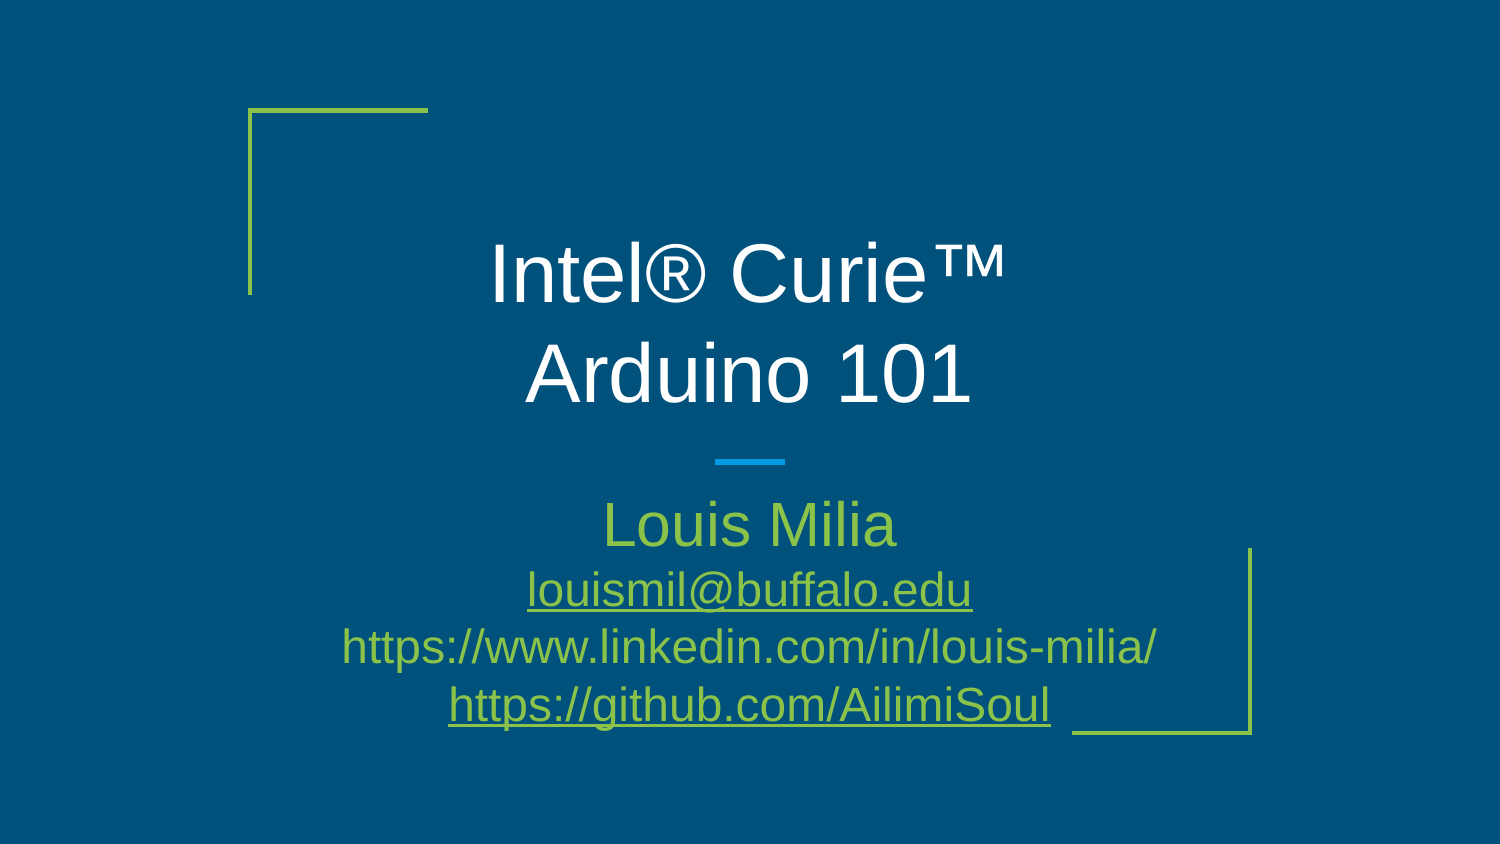

# Intel® Curie™
Arduino 101
Louis Milia
louismil@buffalo.edu
https://www.linkedin.com/in/louis-milia/
https://github.com/AilimiSoul